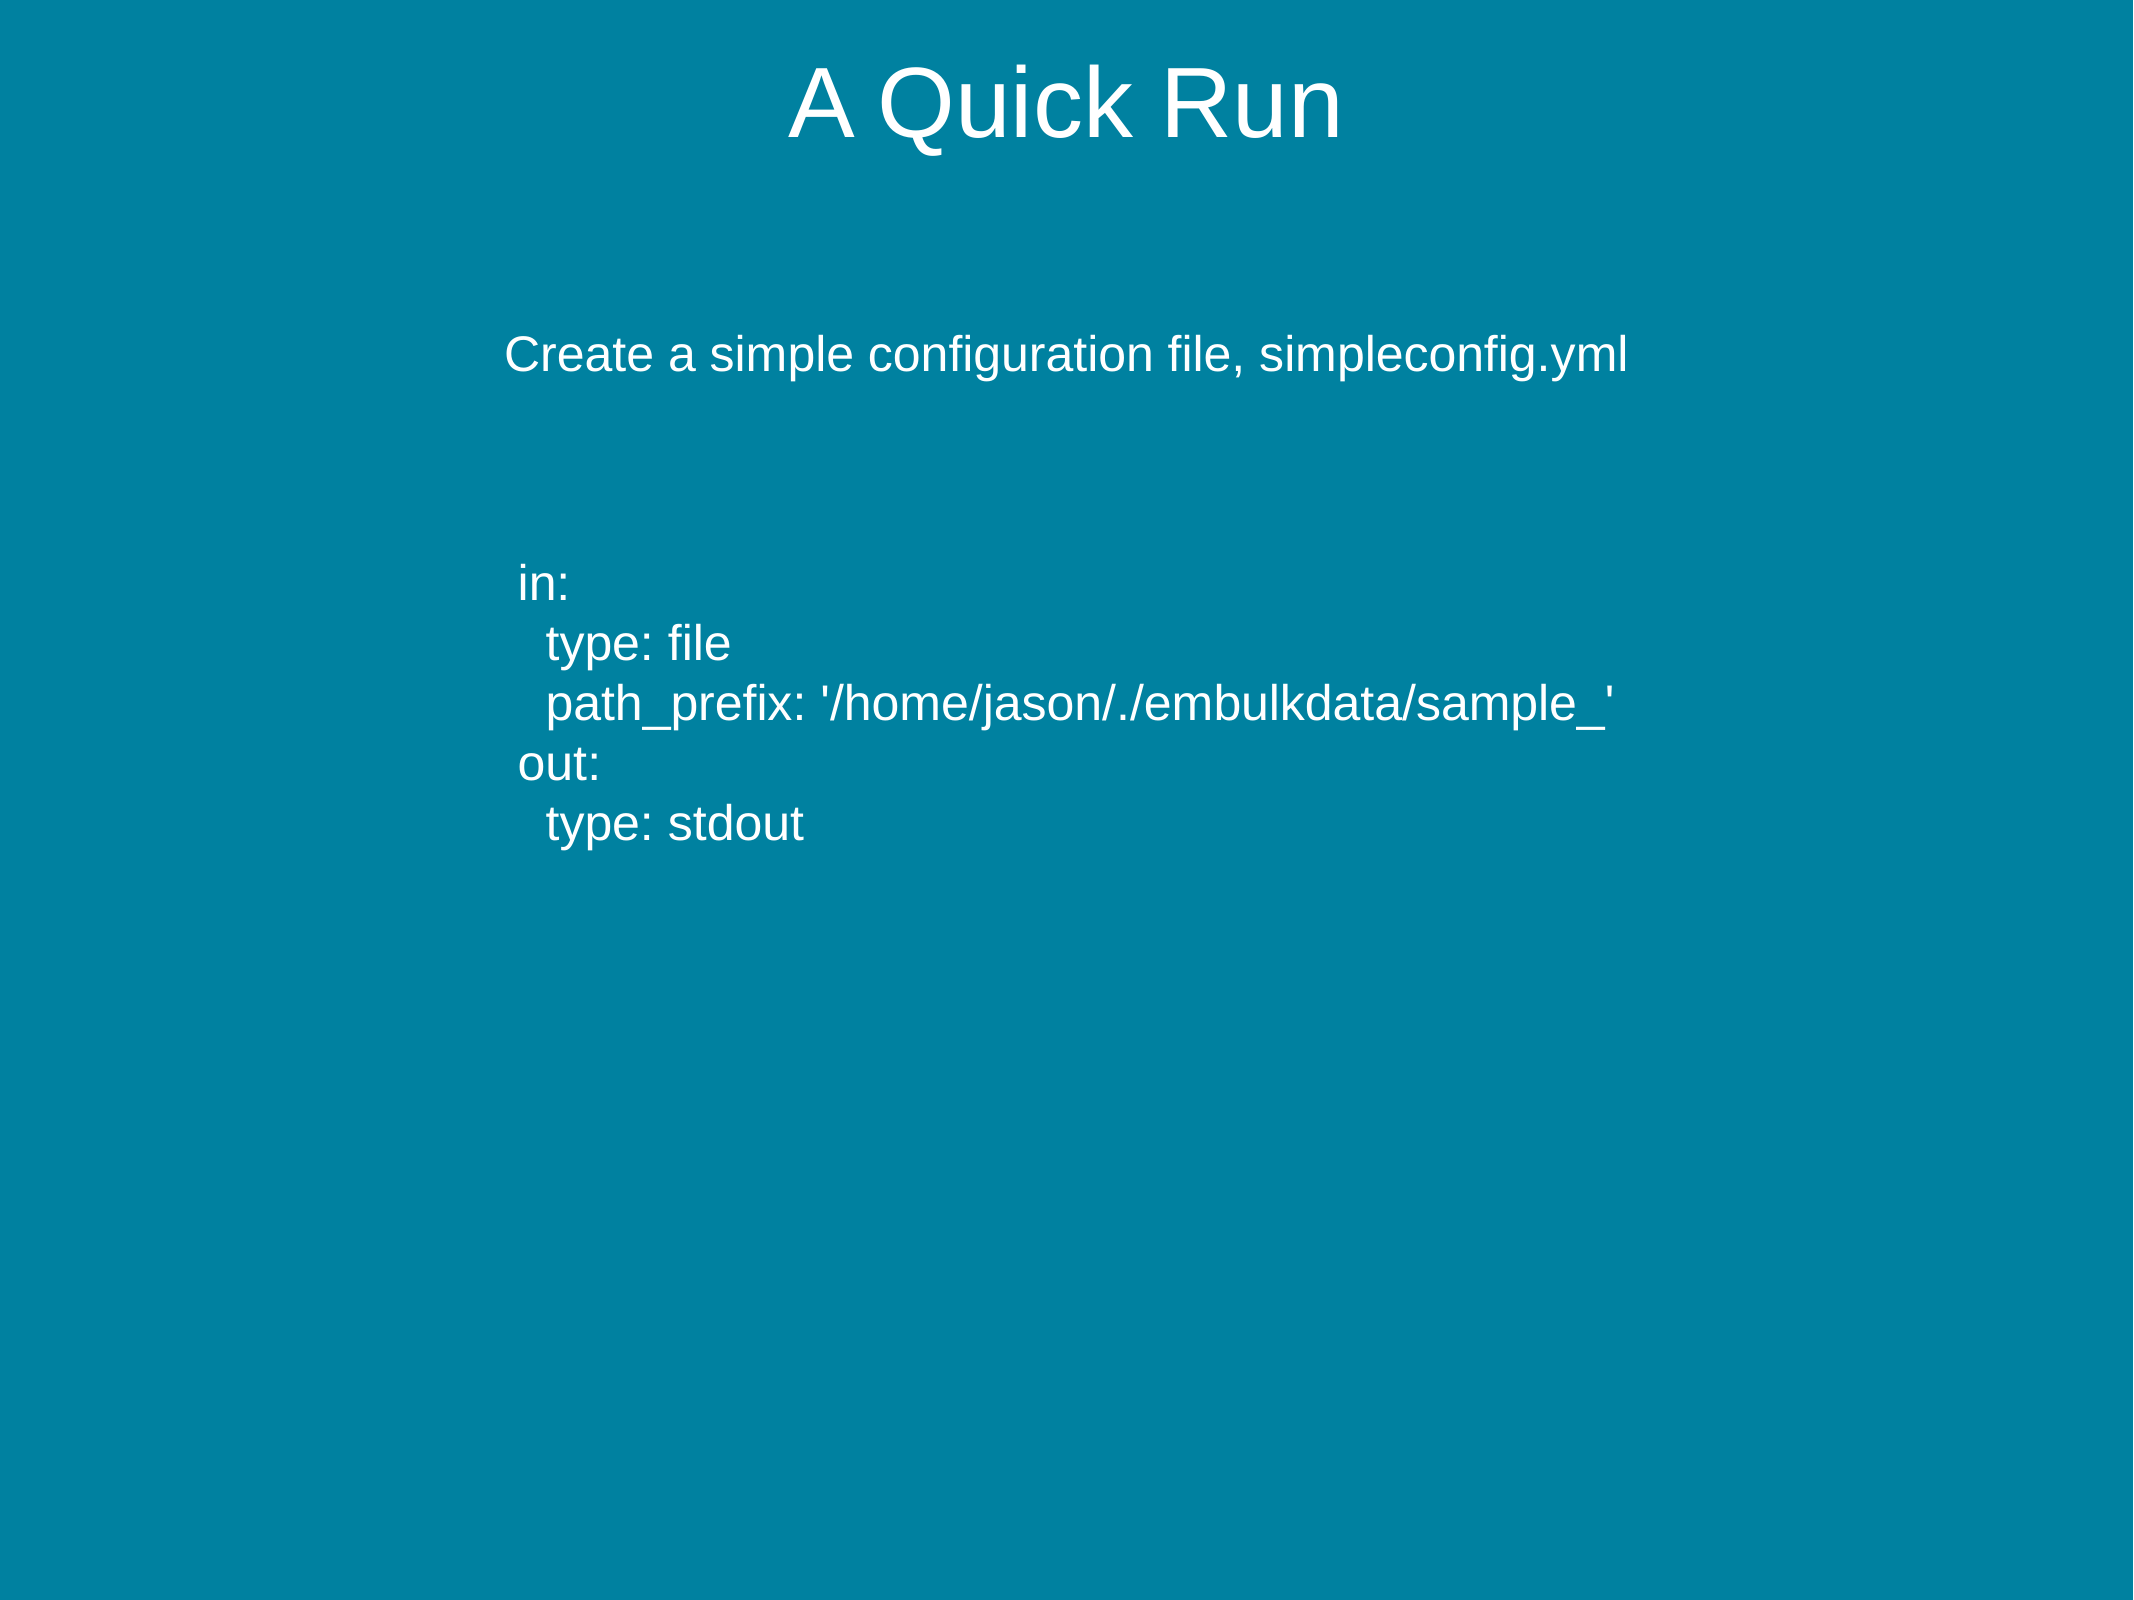

A Quick Run
Create a simple configuration file, simpleconfig.yml
in:
  type: file
  path_prefix: '/home/jason/./embulkdata/sample_'
out:
  type: stdout